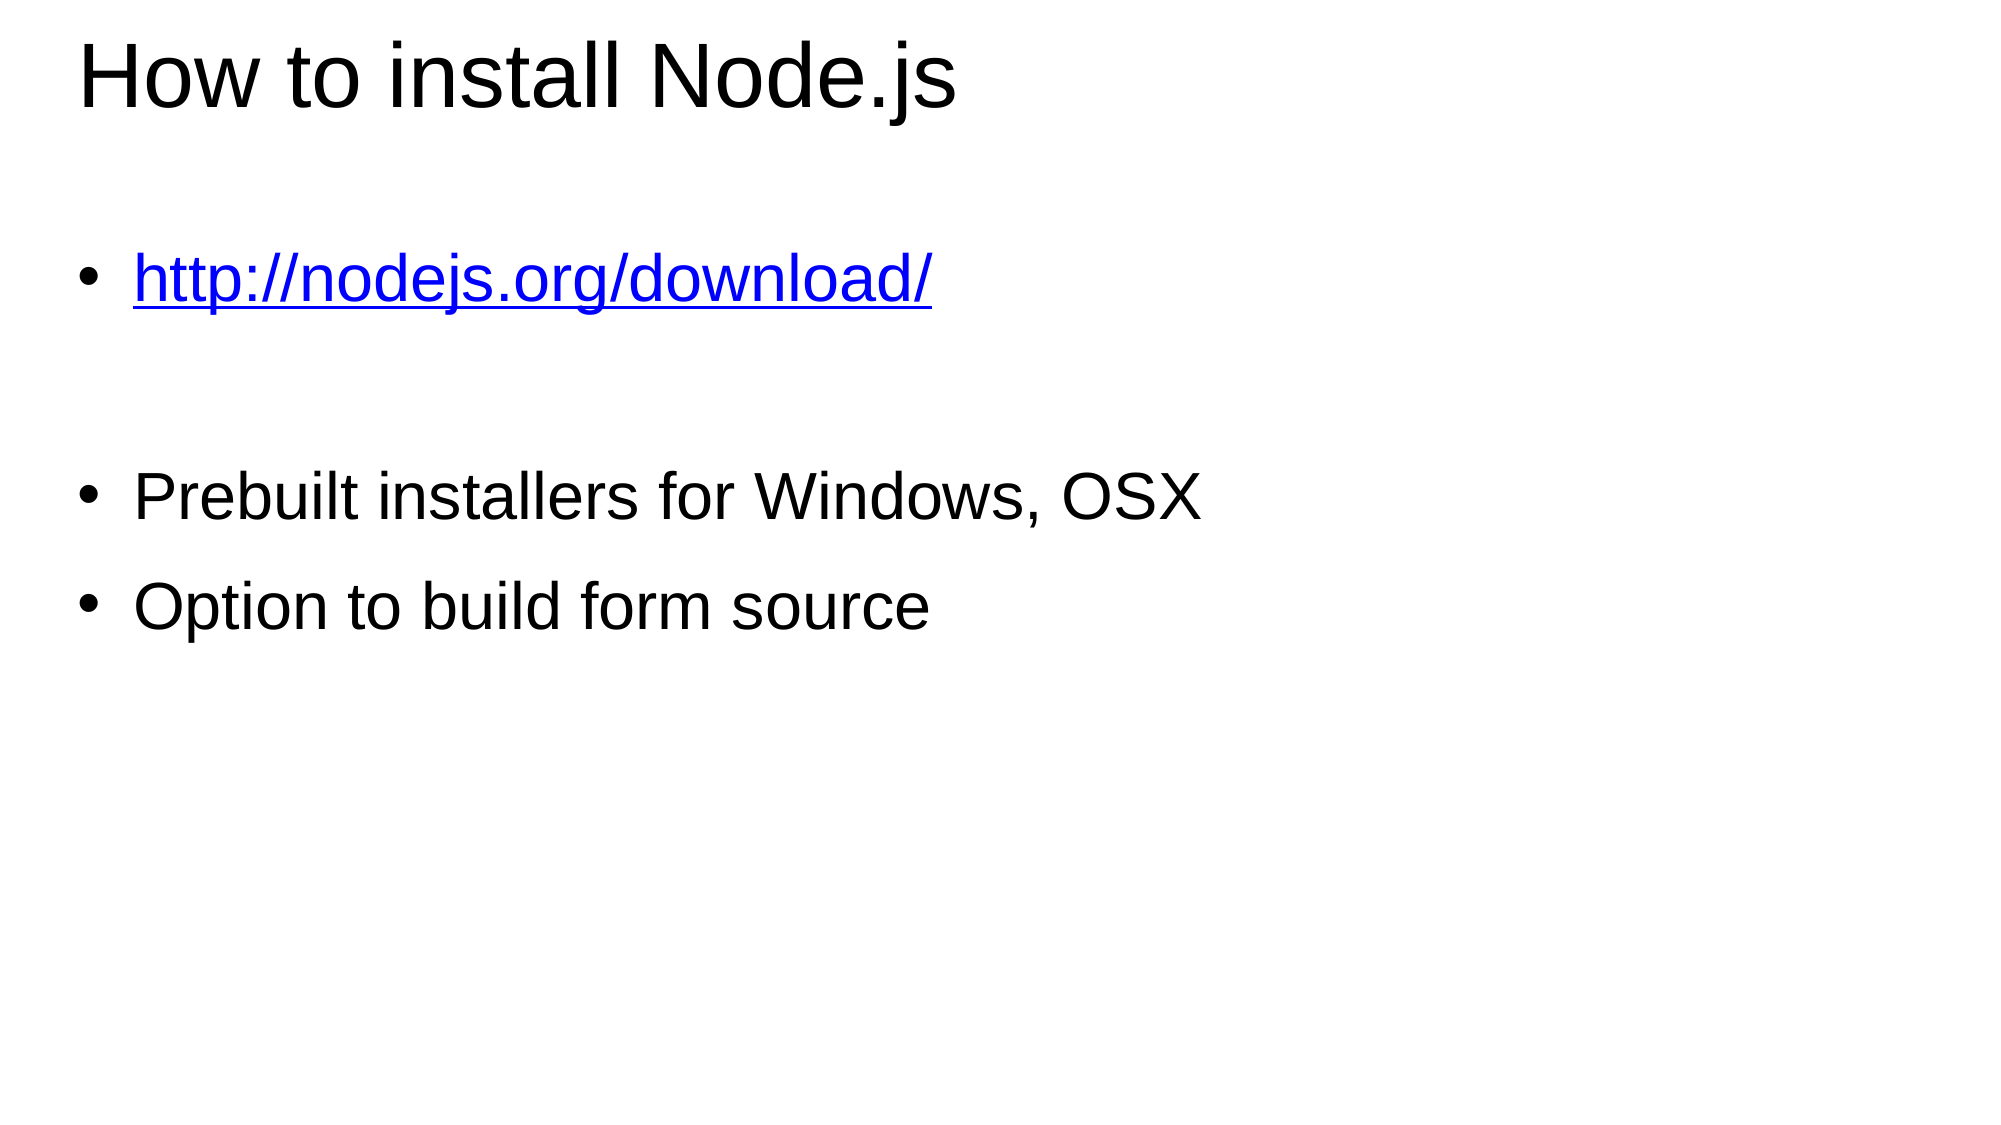

# How to install Node.js
http://nodejs.org/download/

Prebuilt installers for Windows, OSX
Option to build form source